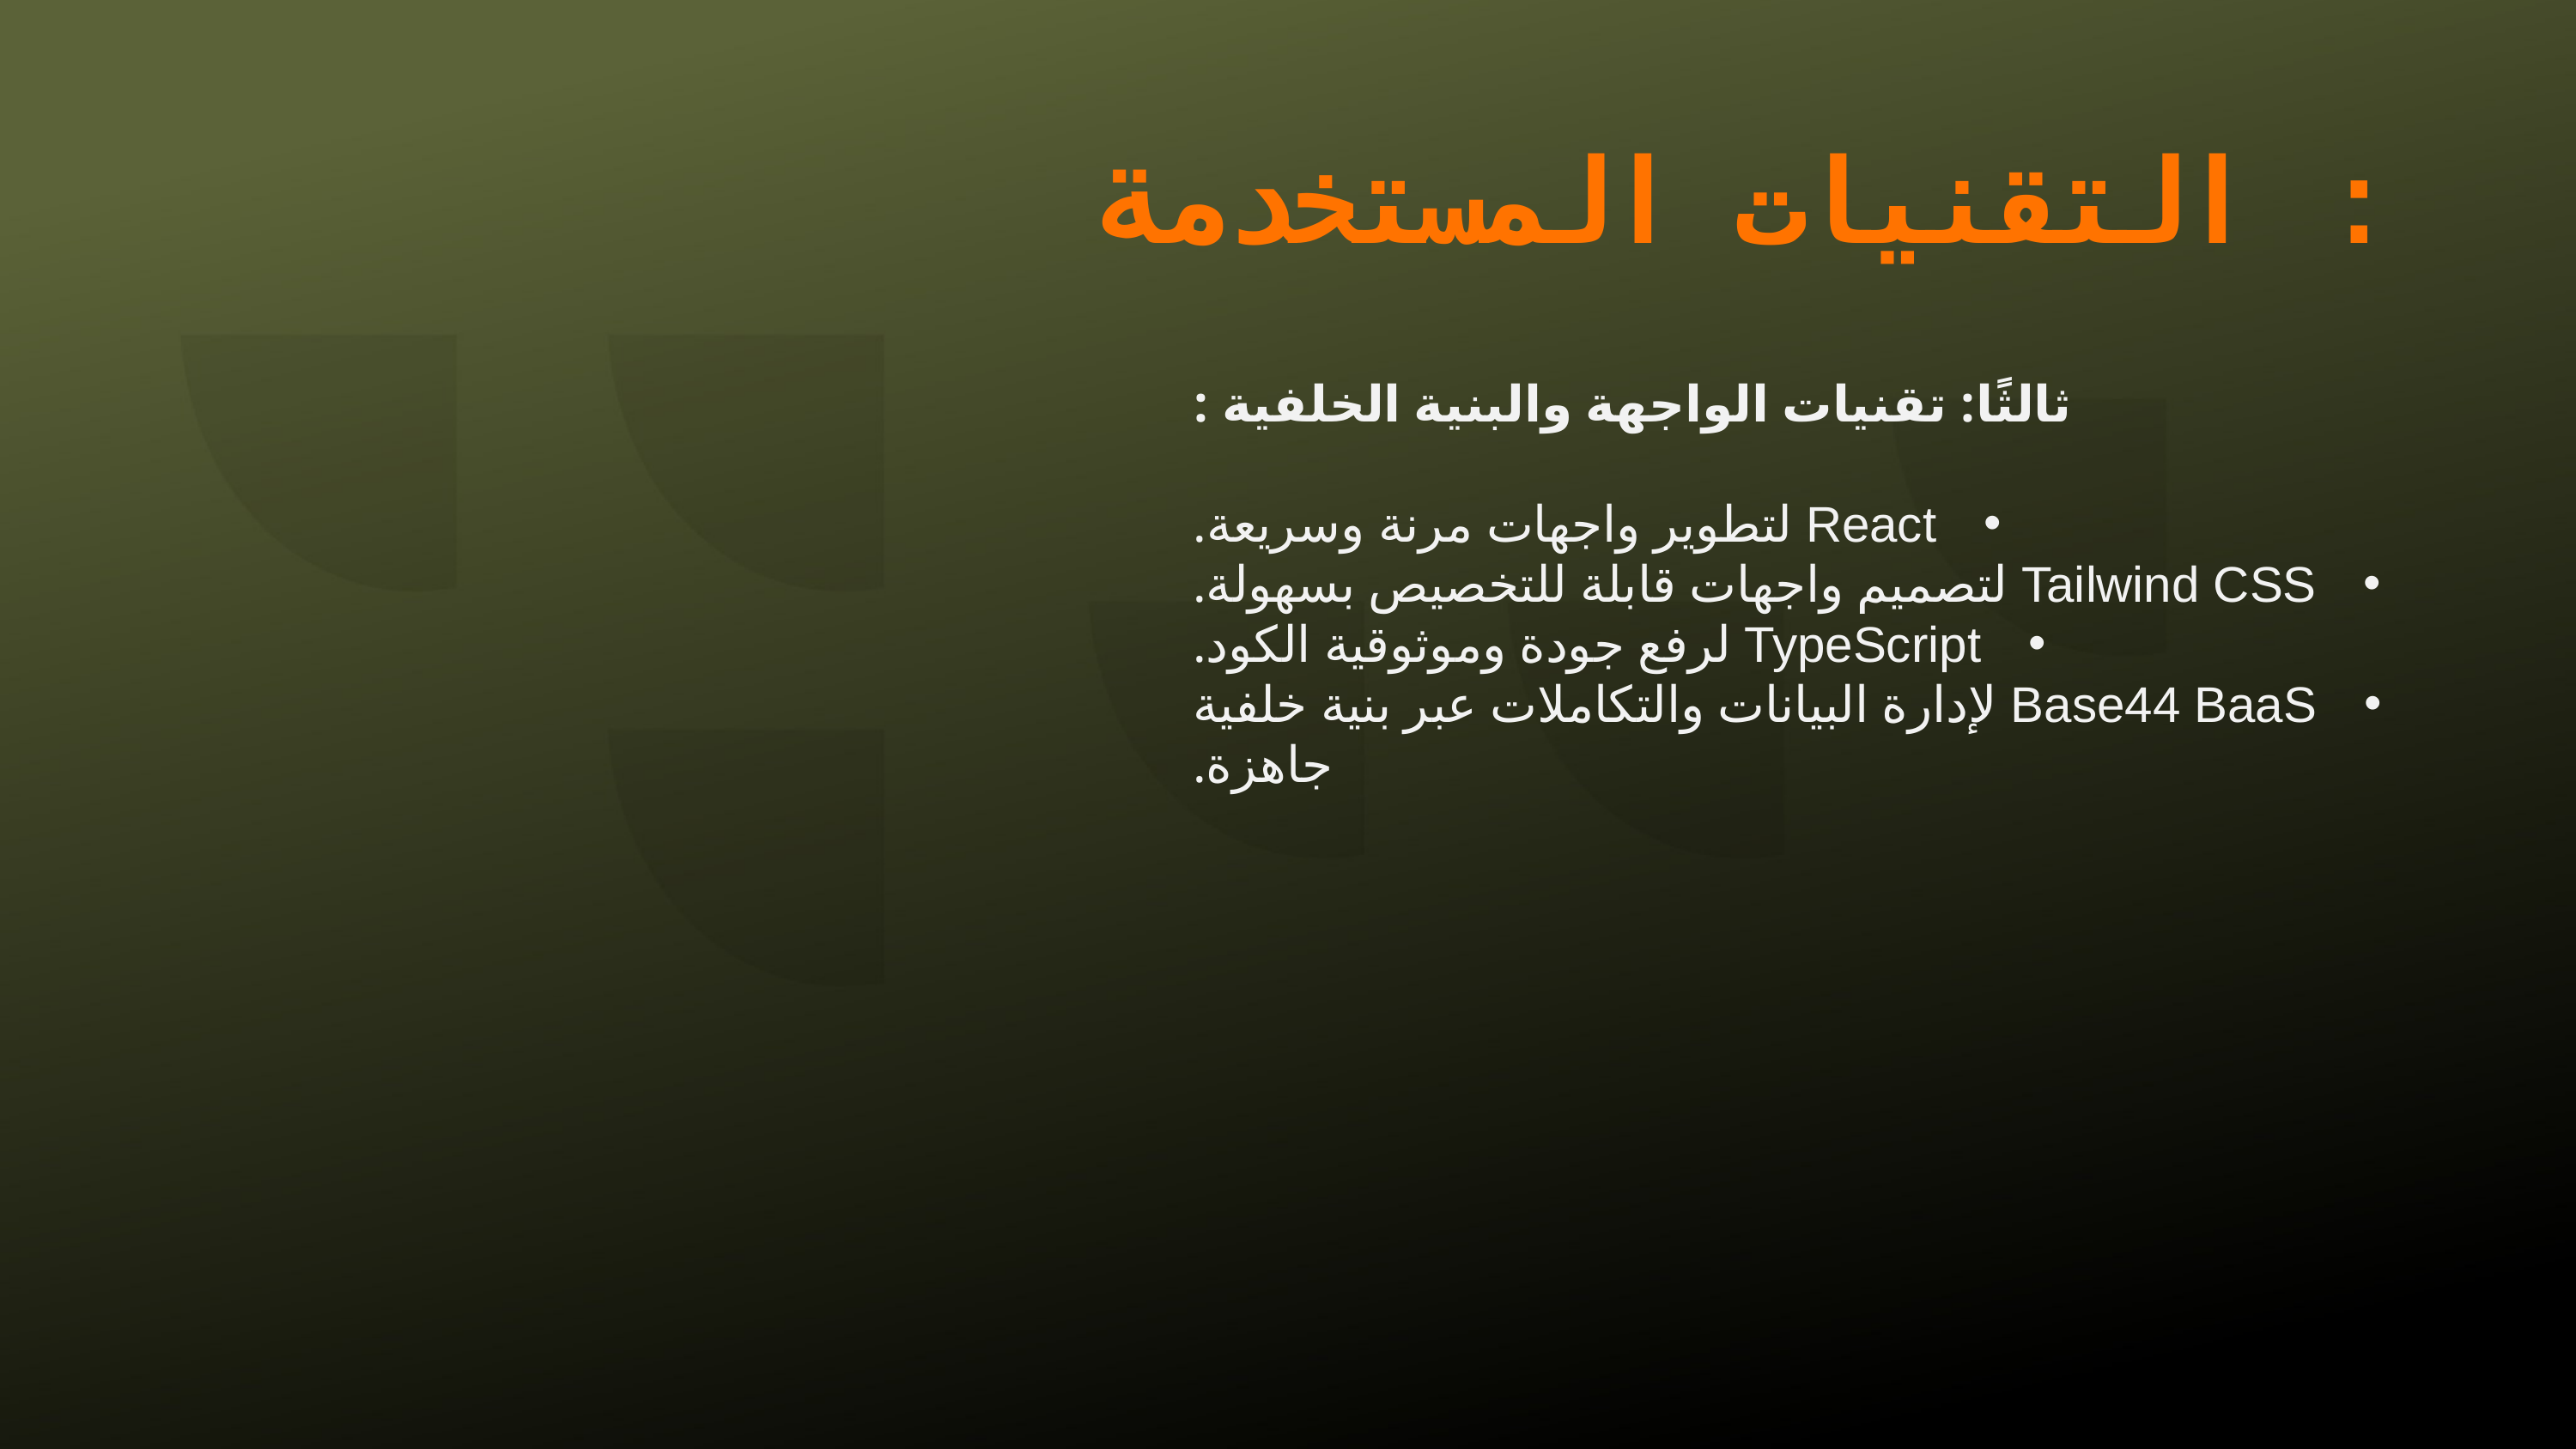

# التقنيات المستخدمة :

ثالثًا: تقنيات الواجهة والبنية الخلفية :

React لتطوير واجهات مرنة وسريعة.
Tailwind CSS لتصميم واجهات قابلة للتخصيص بسهولة.
TypeScript لرفع جودة وموثوقية الكود.
Base44 BaaS لإدارة البيانات والتكاملات عبر بنية خلفية جاهزة.